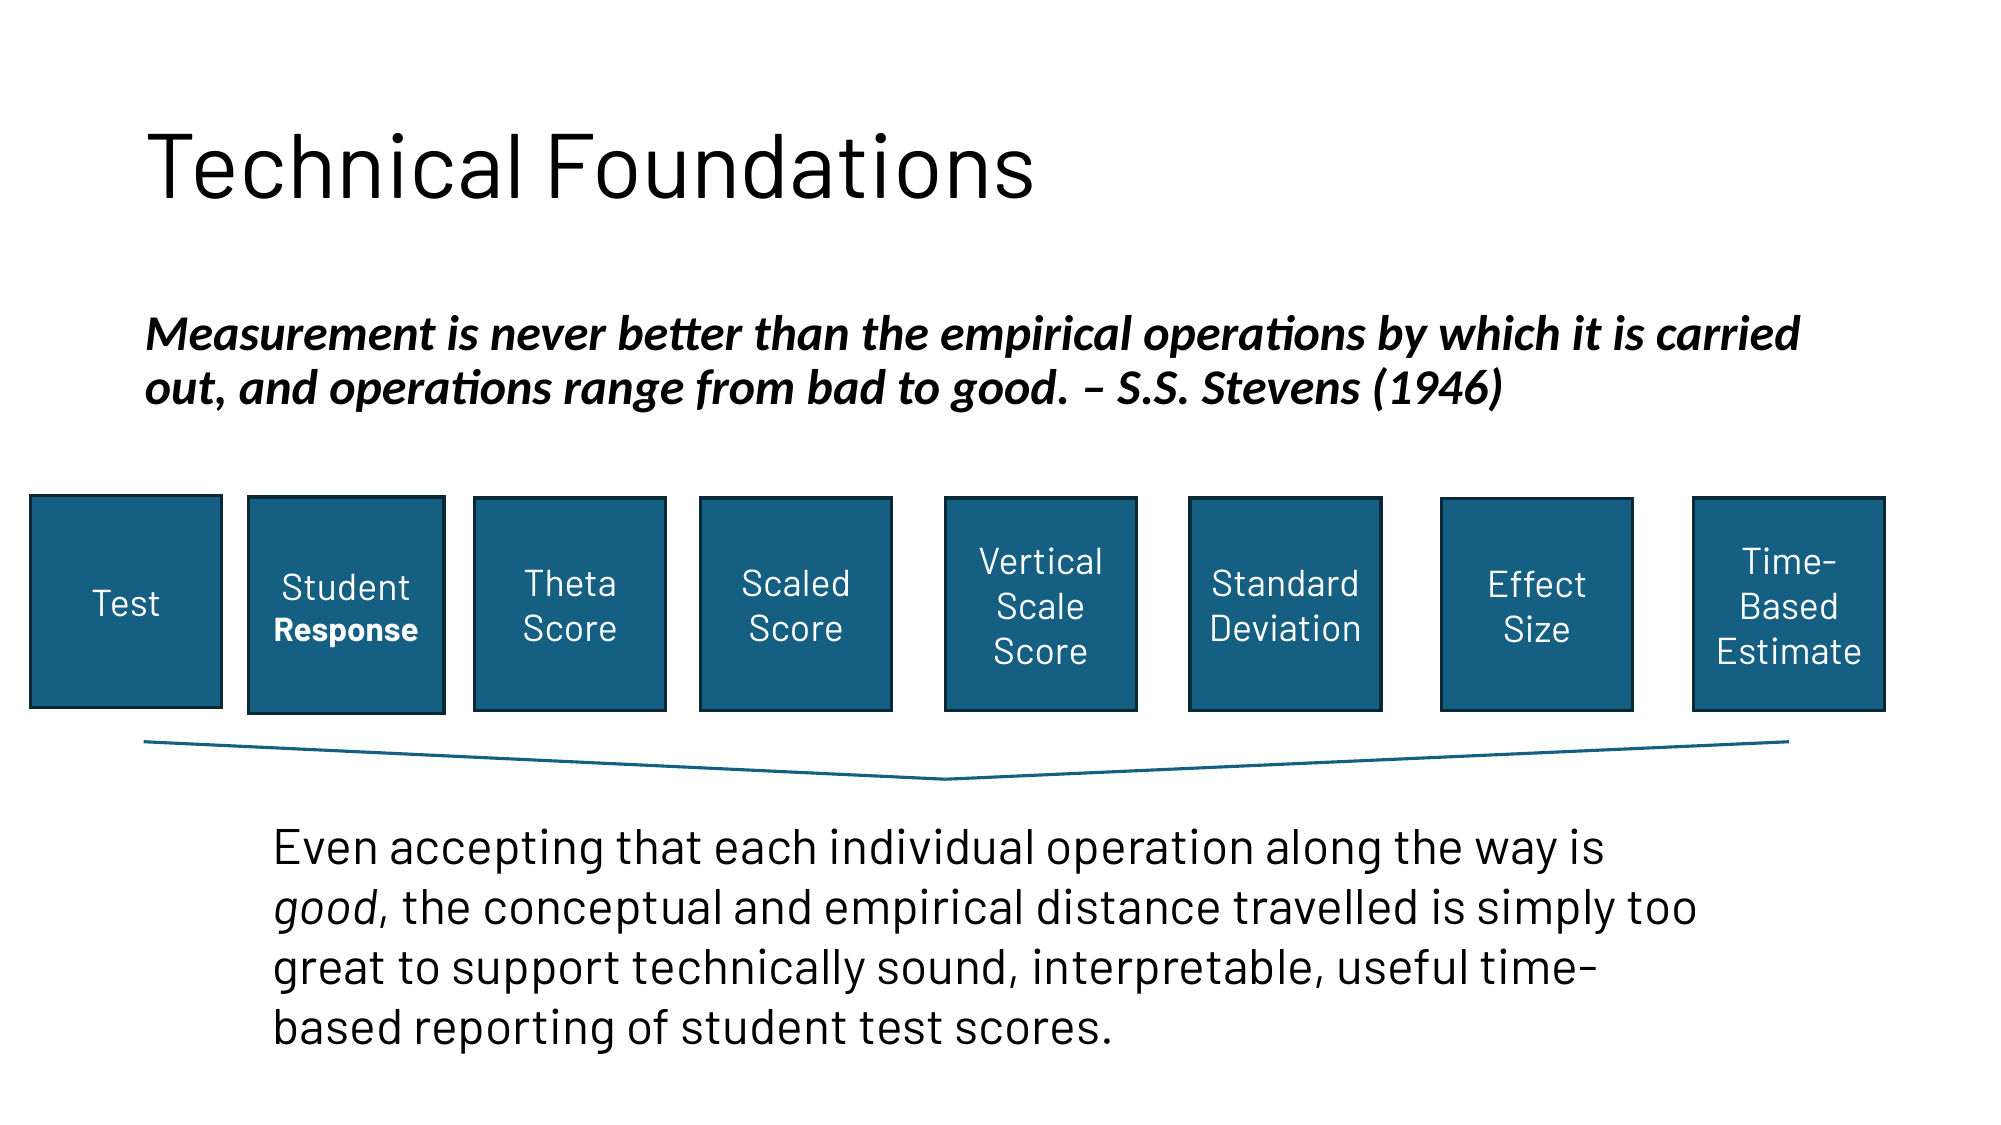

# Technical Foundations
Measurement is never better than the empirical operations by which it is carried out, and operations range from bad to good. – S.S. Stevens (1946)

Test

Student Response

Theta
Score

Scaled Score

Vertical Scale Score

Standard Deviation

Time-Based Estimate

Effect Size

Even accepting that each individual operation along the way is good, the conceptual and empirical distance travelled is simply too great to support technically sound, interpretable, useful time-based reporting of student test scores.